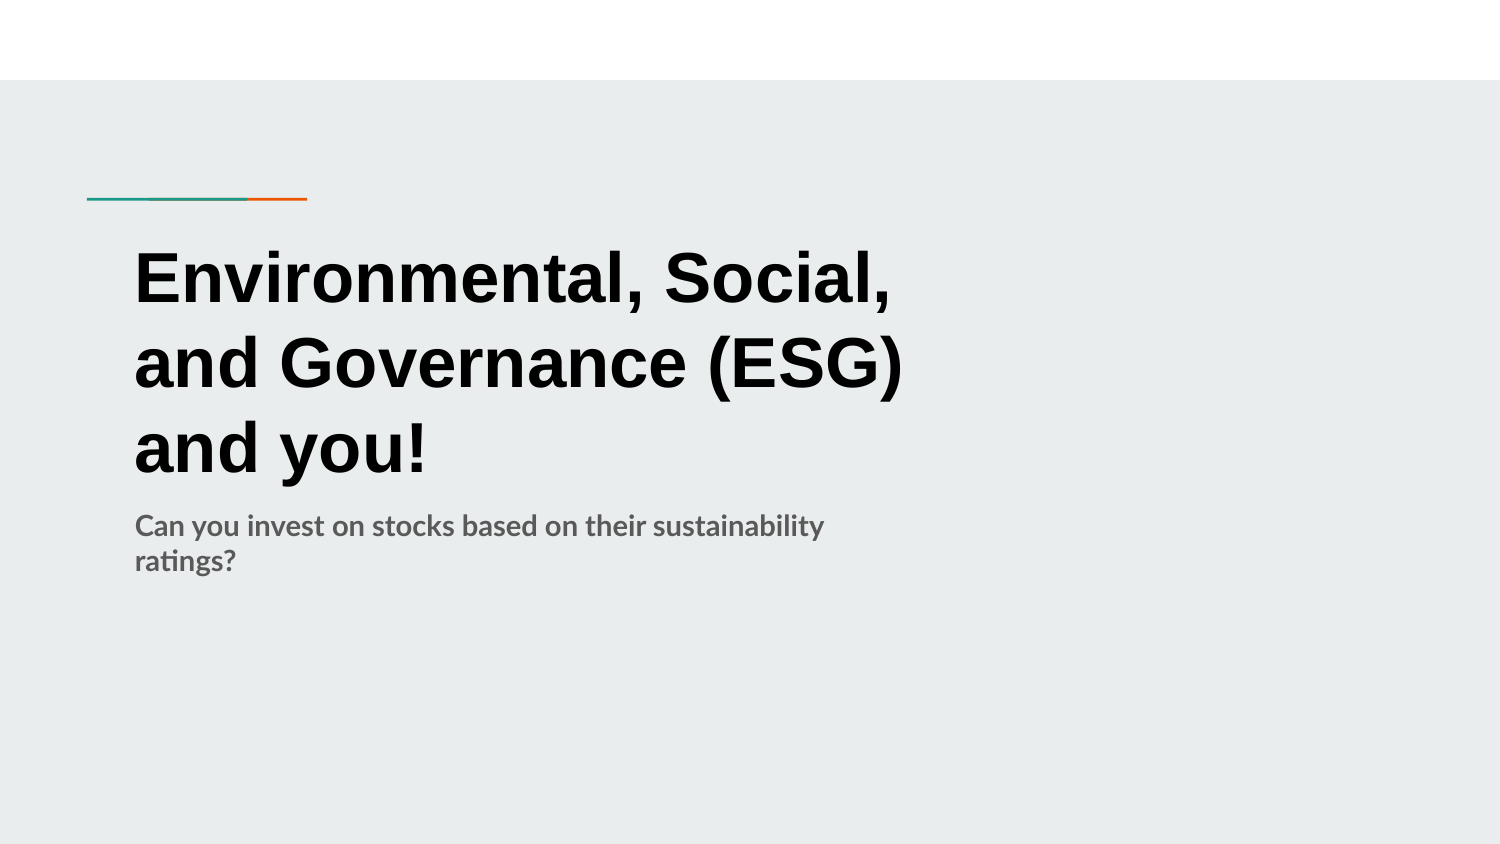

# Environmental, Social, and Governance (ESG) and you!
Can you invest on stocks based on their sustainability ratings?